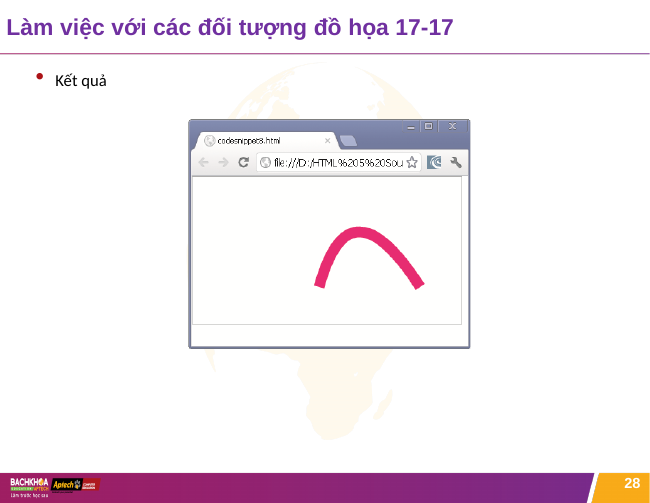

# Làm việc với các đối tượng đồ họa 17-17
Kết quả

28